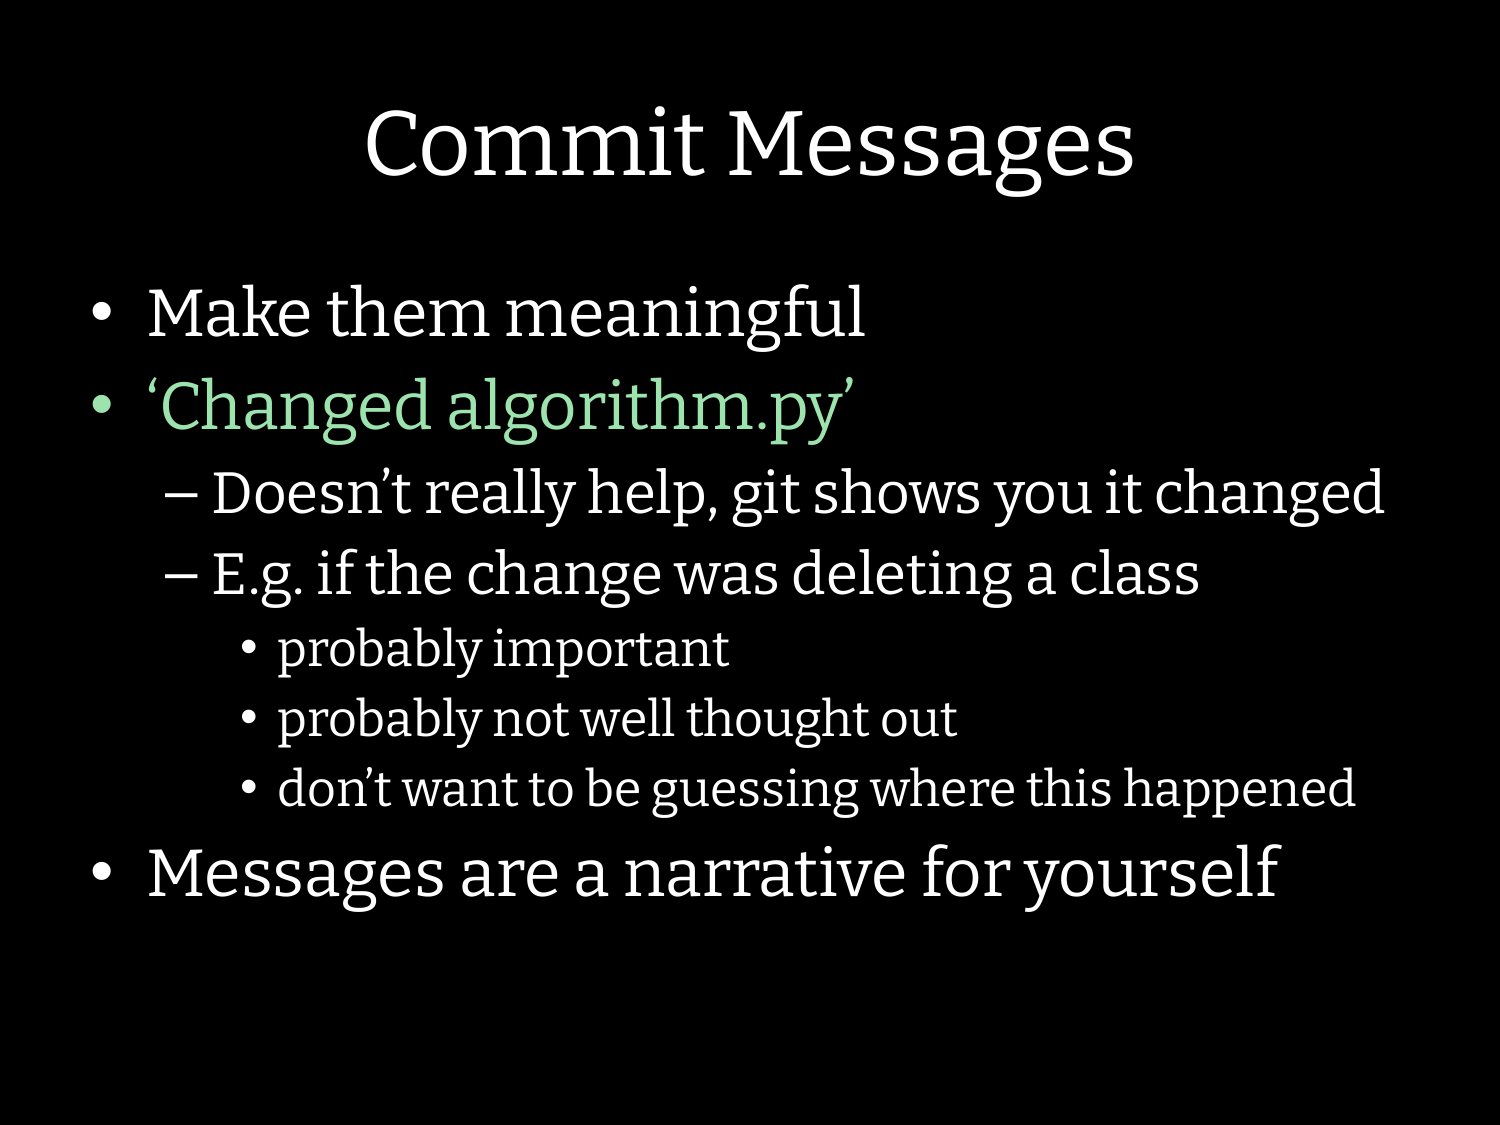

# Commit Messages
Make them meaningful
‘Changed algorithm.py’
Doesn’t really help, git shows you it changed
E.g. if the change was deleting a class
probably important
probably not well thought out
don’t want to be guessing where this happened
Messages are a narrative for yourself